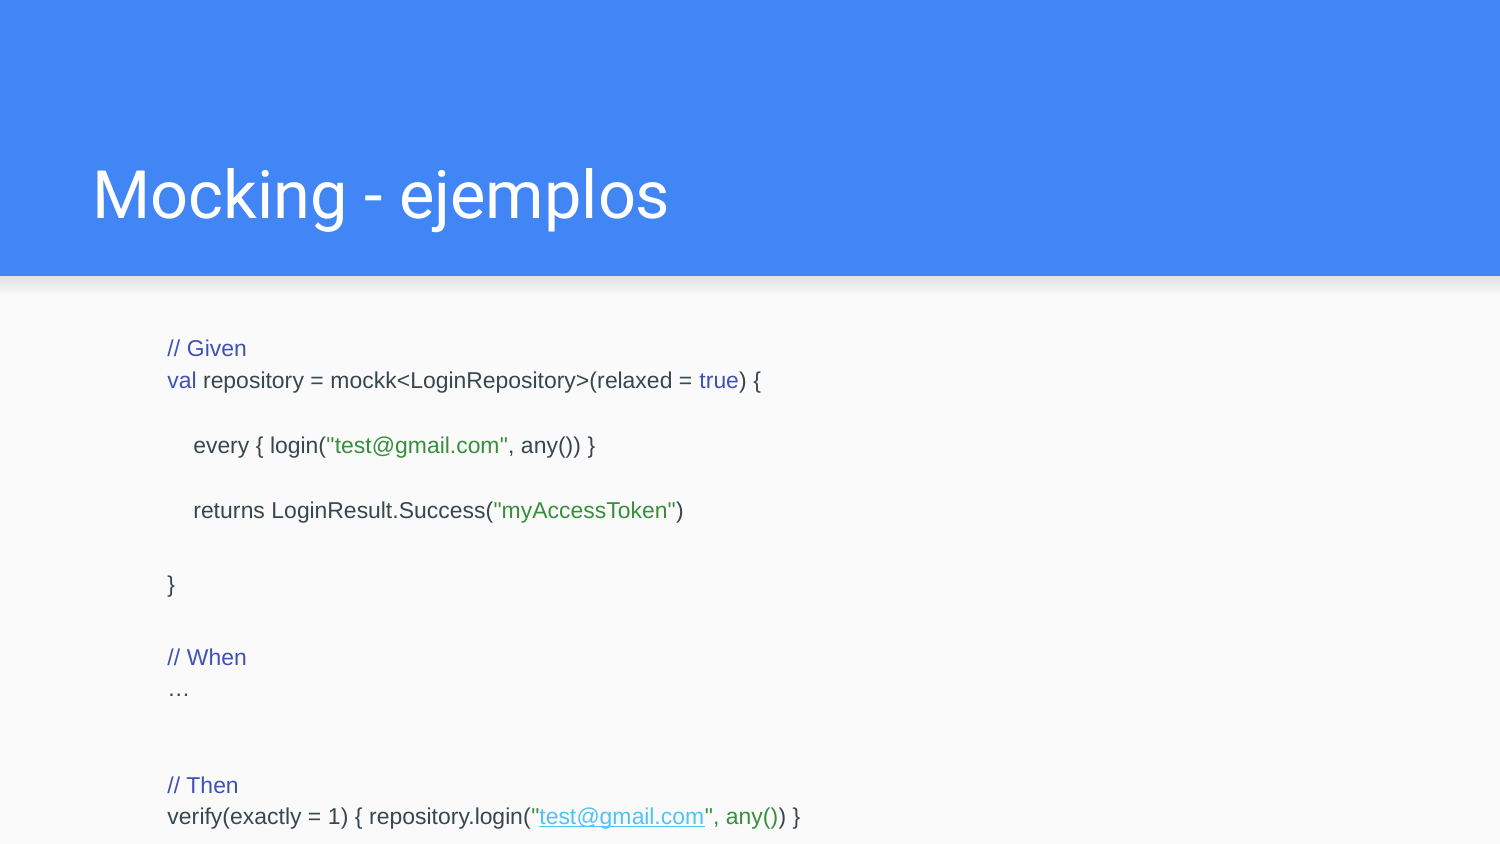

# Mocking - ejemplos
// Given
val repository = mockk<LoginRepository>(relaxed = true) {
    every { login("test@gmail.com", any()) }
    returns LoginResult.Success("myAccessToken")
}

// When
…
// Then
verify(exactly = 1) { repository.login("test@gmail.com", any()) }